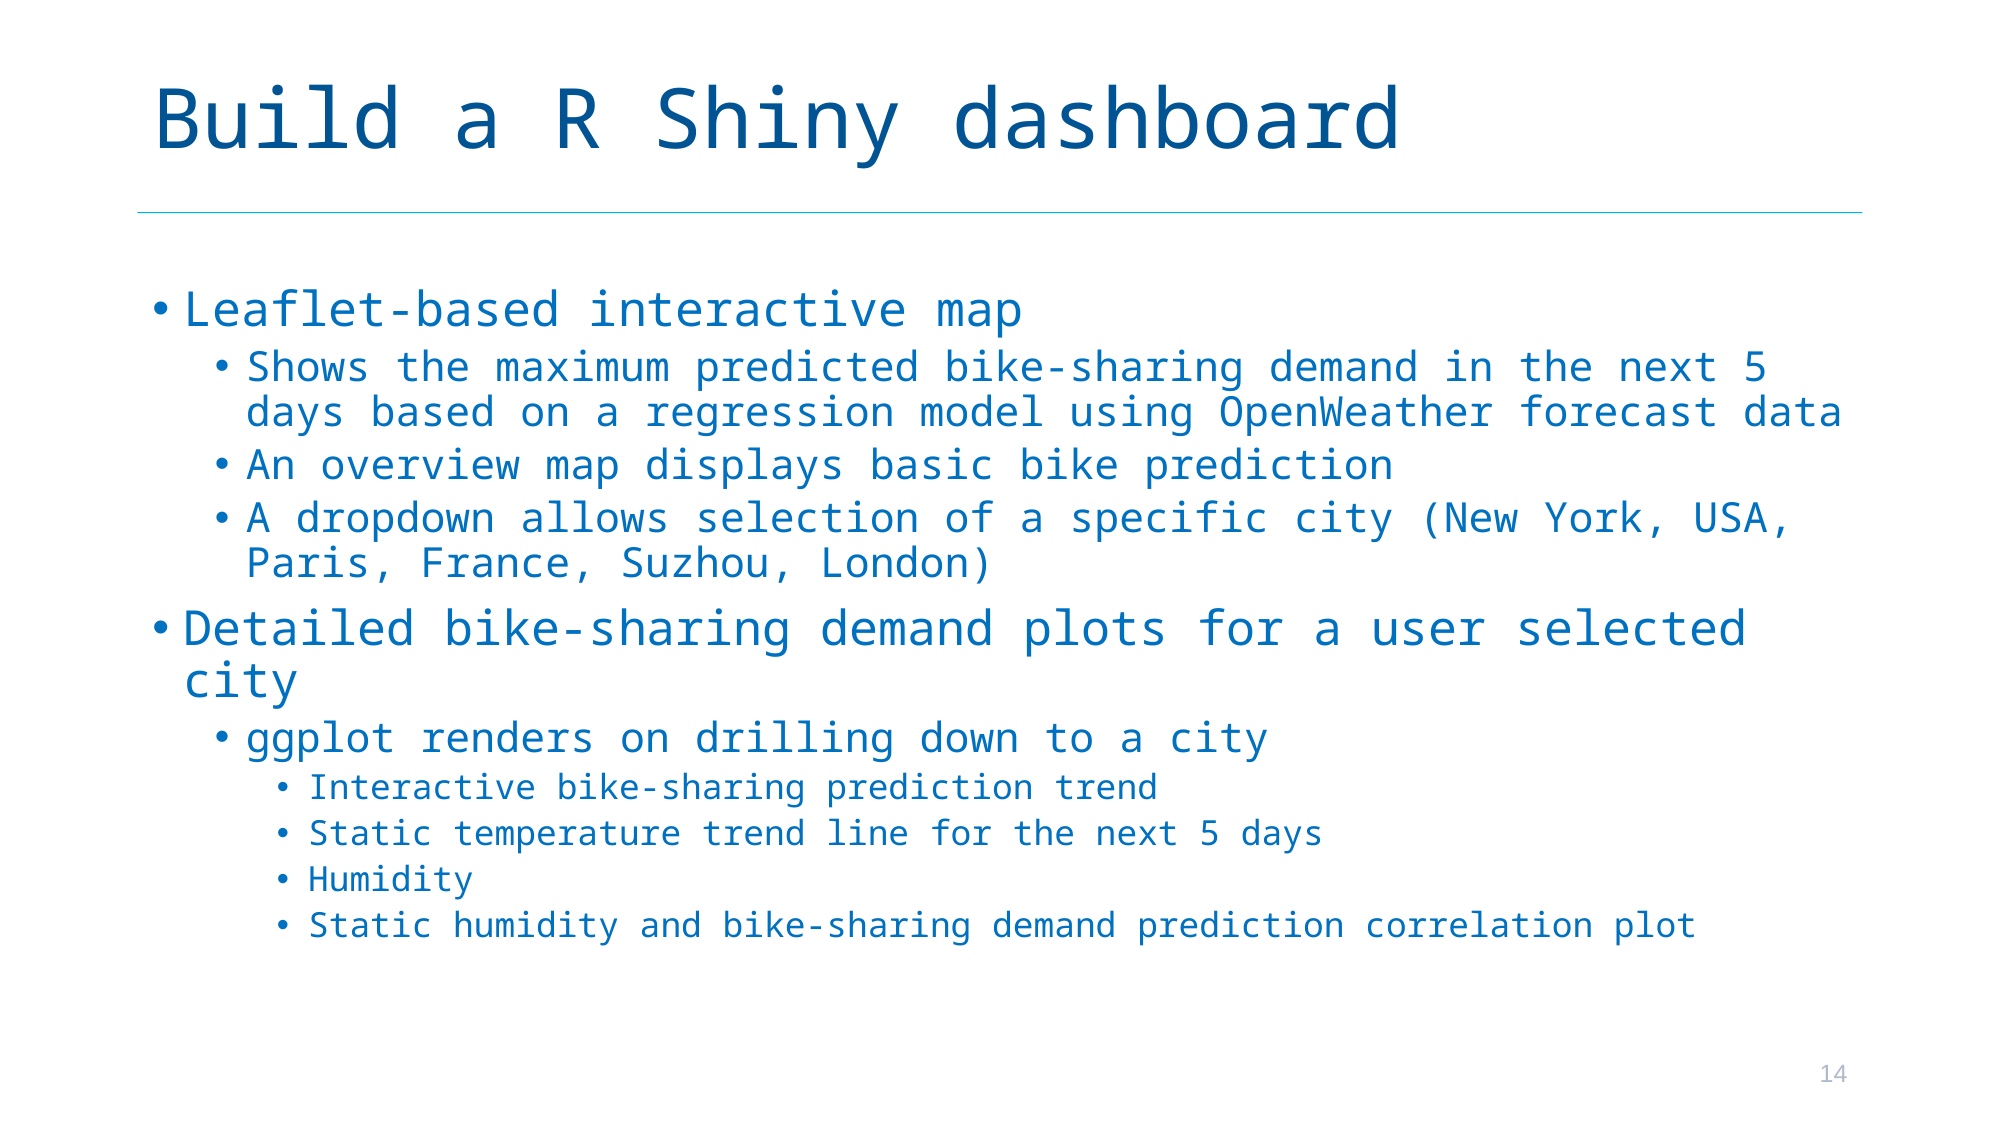

# Build a R Shiny dashboard
Leaflet-based interactive map
Shows the maximum predicted bike-sharing demand in the next 5 days based on a regression model using OpenWeather forecast data
An overview map displays basic bike prediction
A dropdown allows selection of a specific city (New York, USA, Paris, France, Suzhou, London)
Detailed bike-sharing demand plots for a user selected city
ggplot renders on drilling down to a city
Interactive bike-sharing prediction trend
Static temperature trend line for the next 5 days
Humidity
Static humidity and bike-sharing demand prediction correlation plot

14